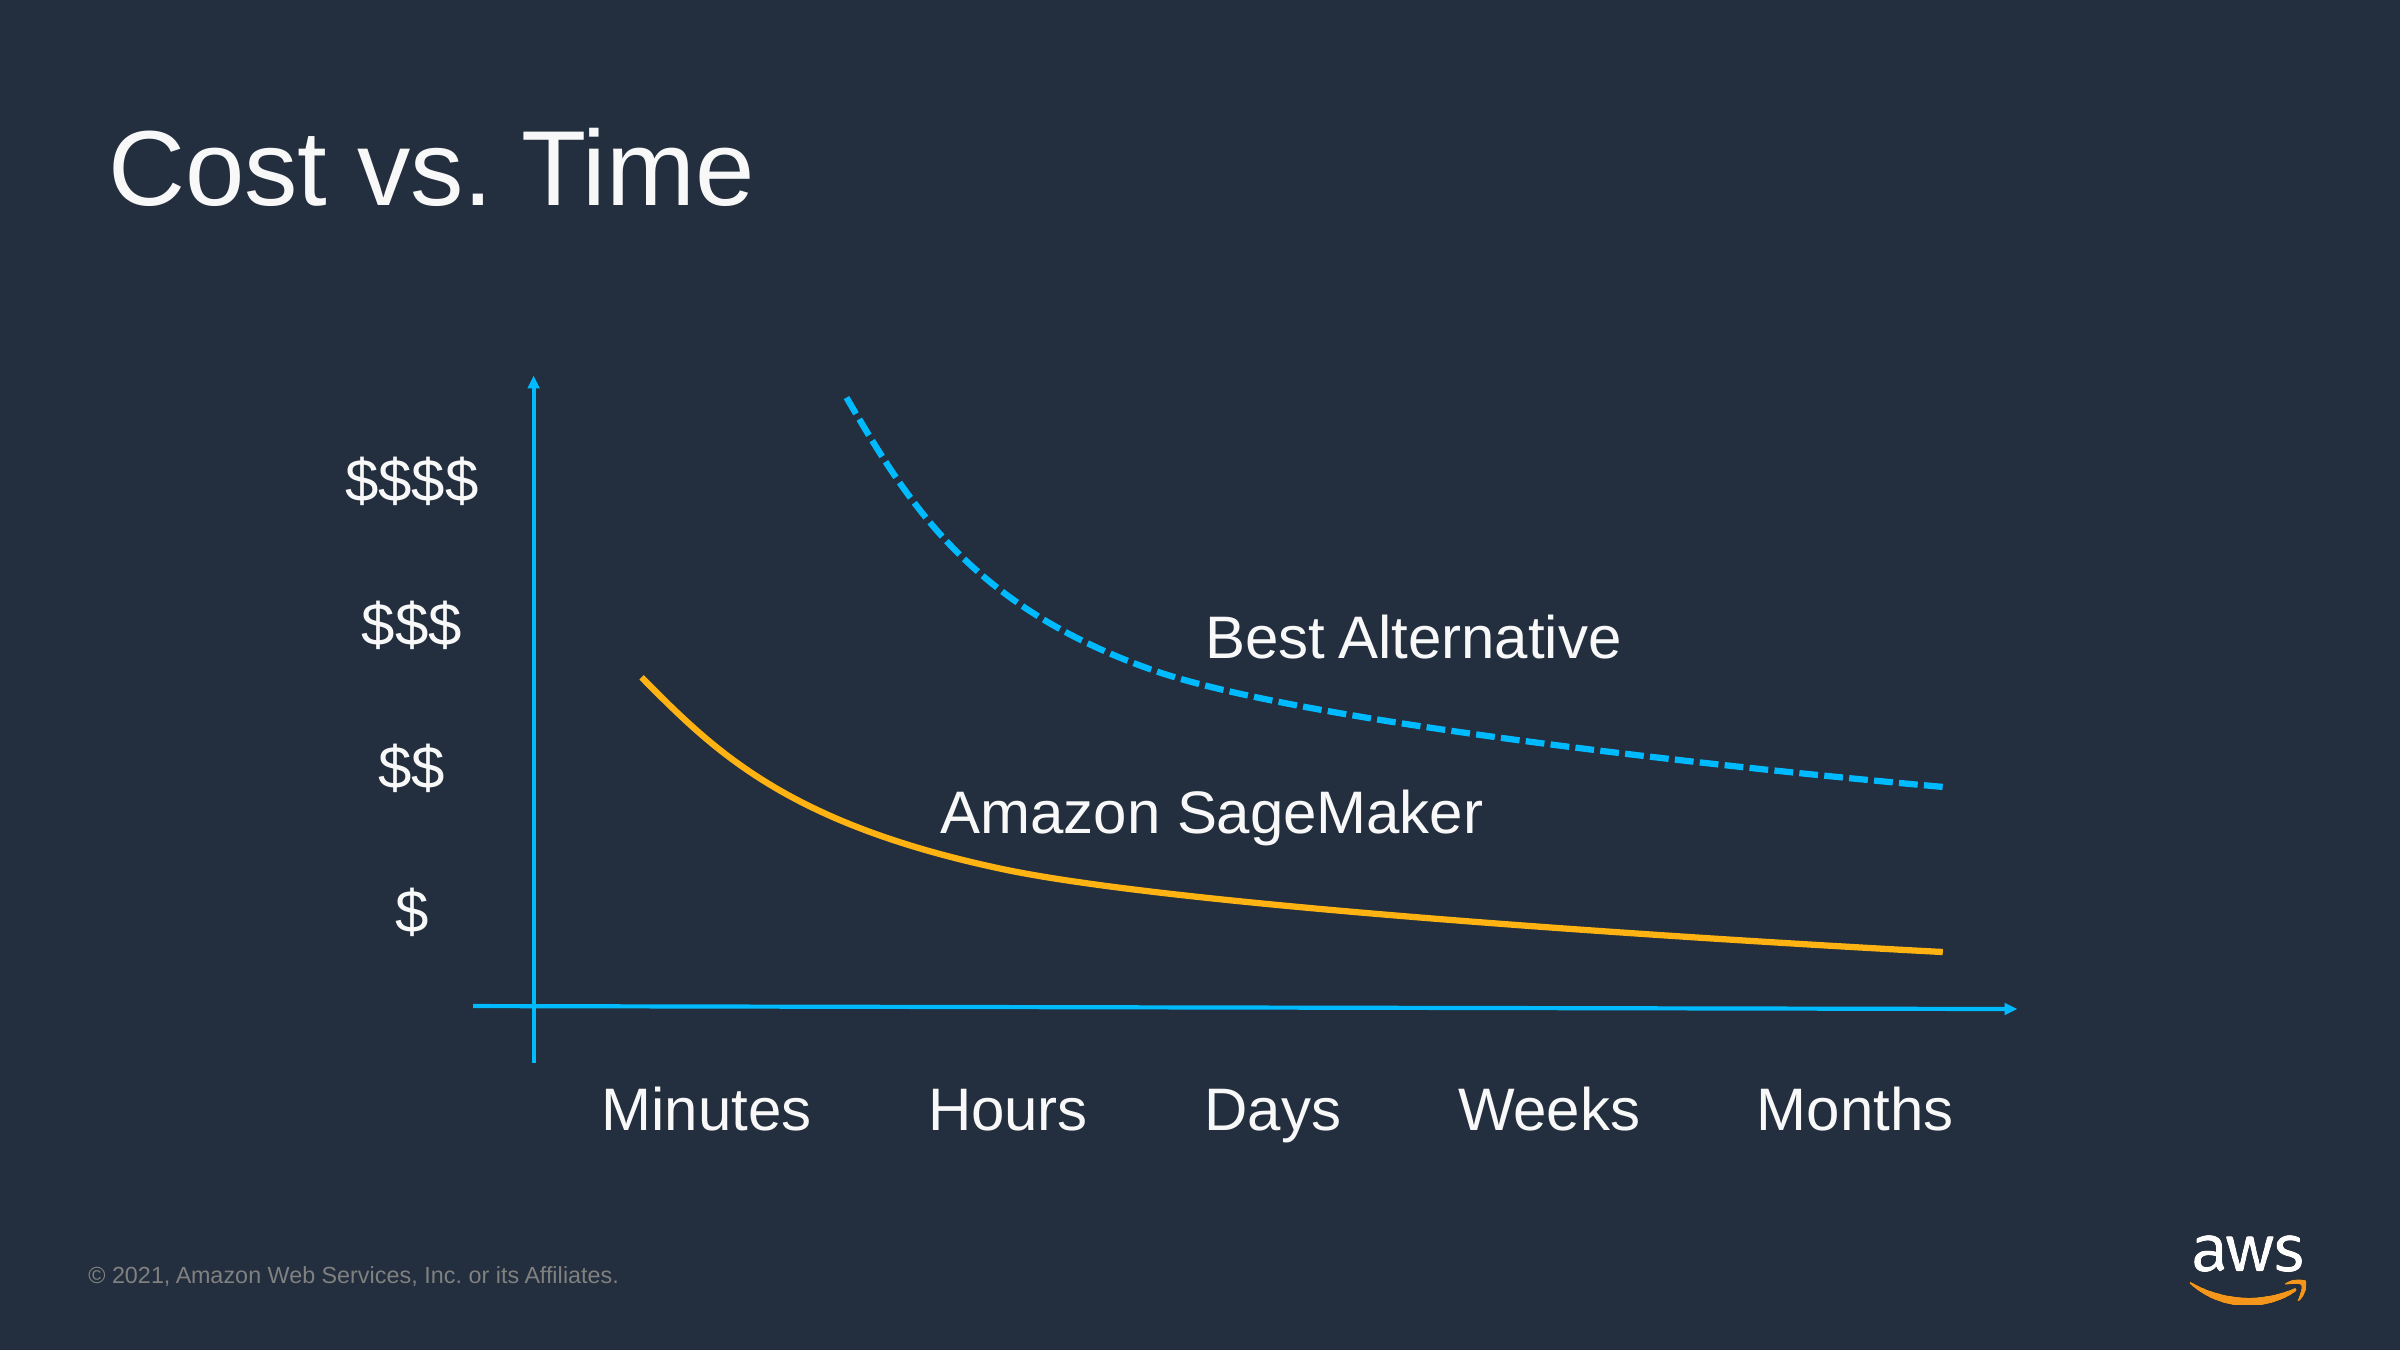

Cost vs. Time

$$$$

$$$

$$

$
Best Alternative

Amazon SageMaker
Minutes       Hours       Days       Weeks       Months